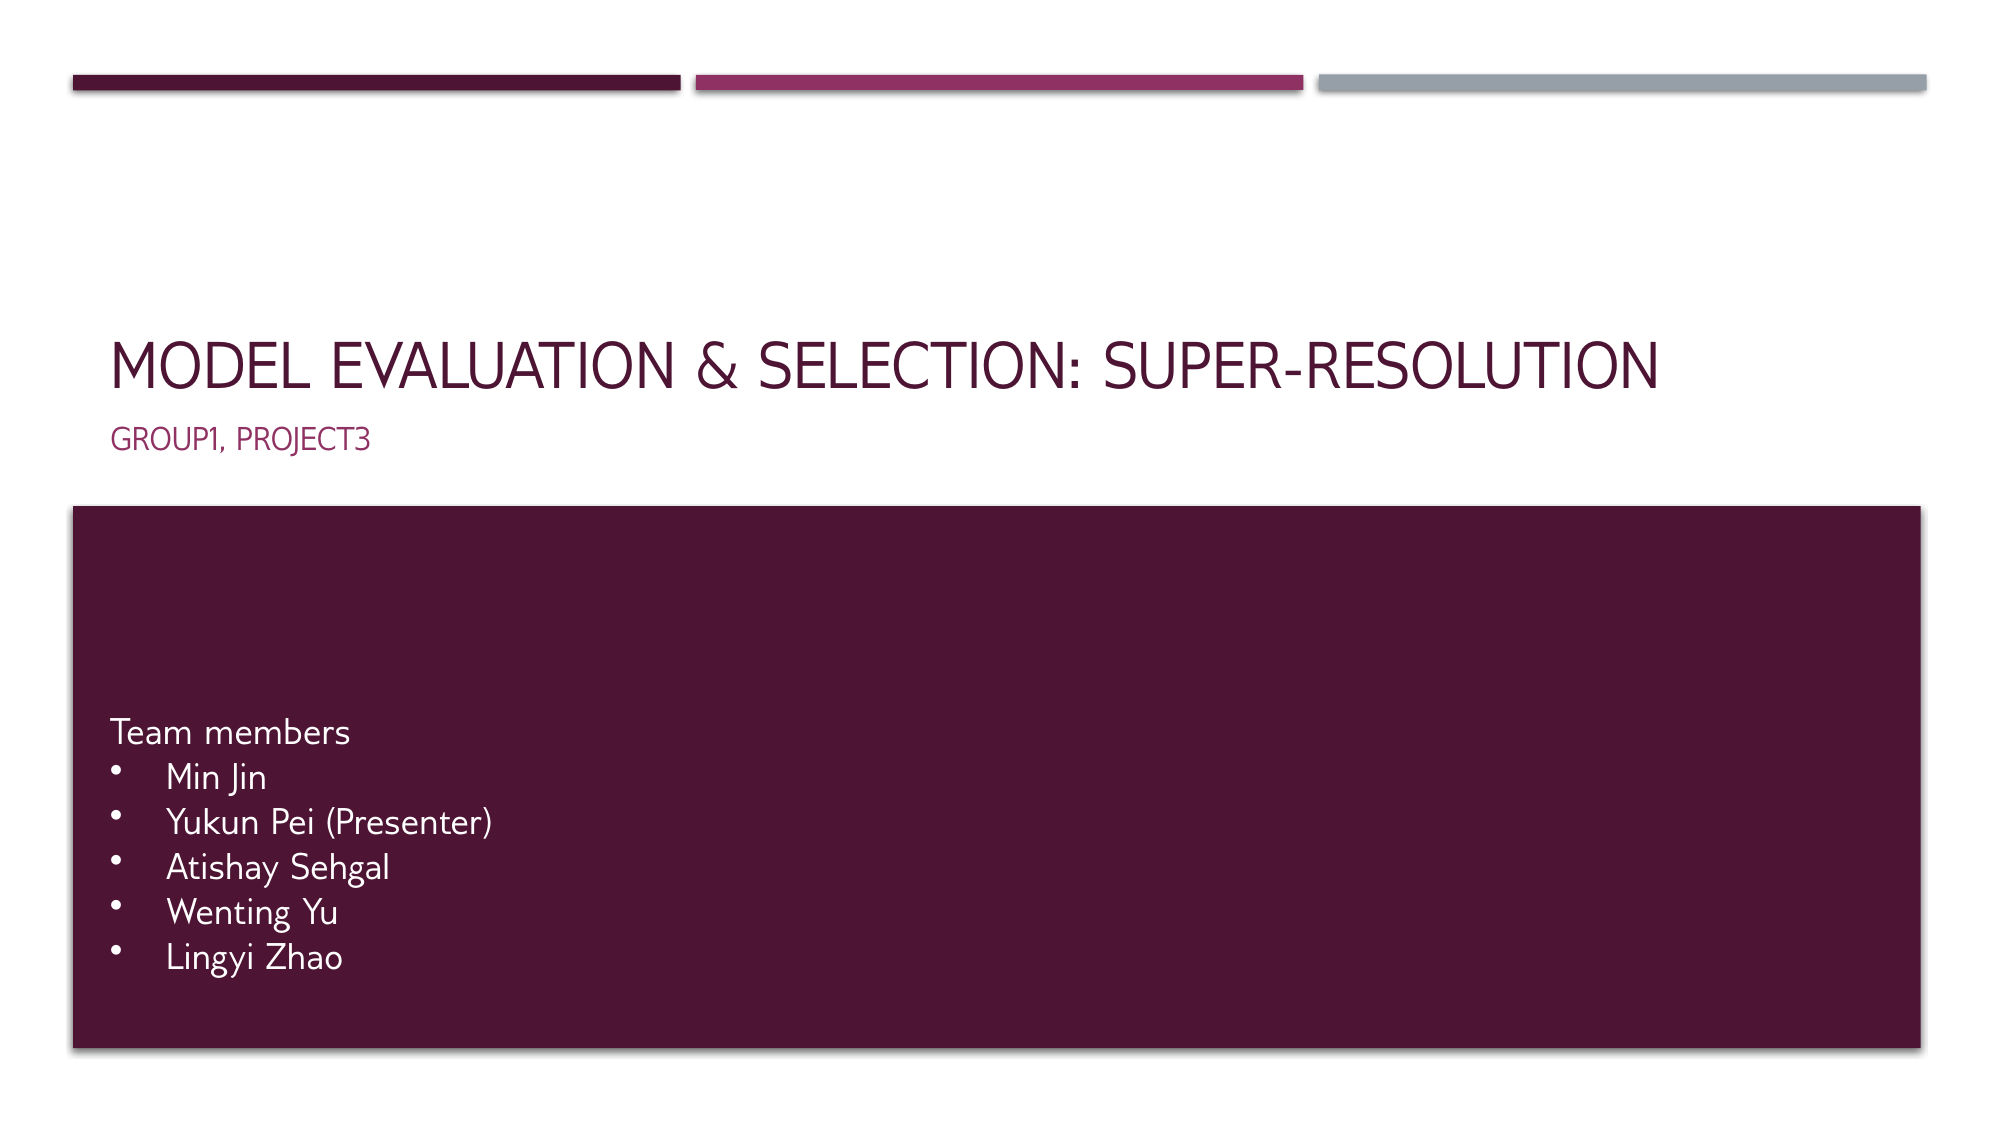

# Model evaluation & selection: super-resolution
Group1, project3
Team members
Min Jin
Yukun Pei (Presenter)
Atishay Sehgal
Wenting Yu
Lingyi Zhao